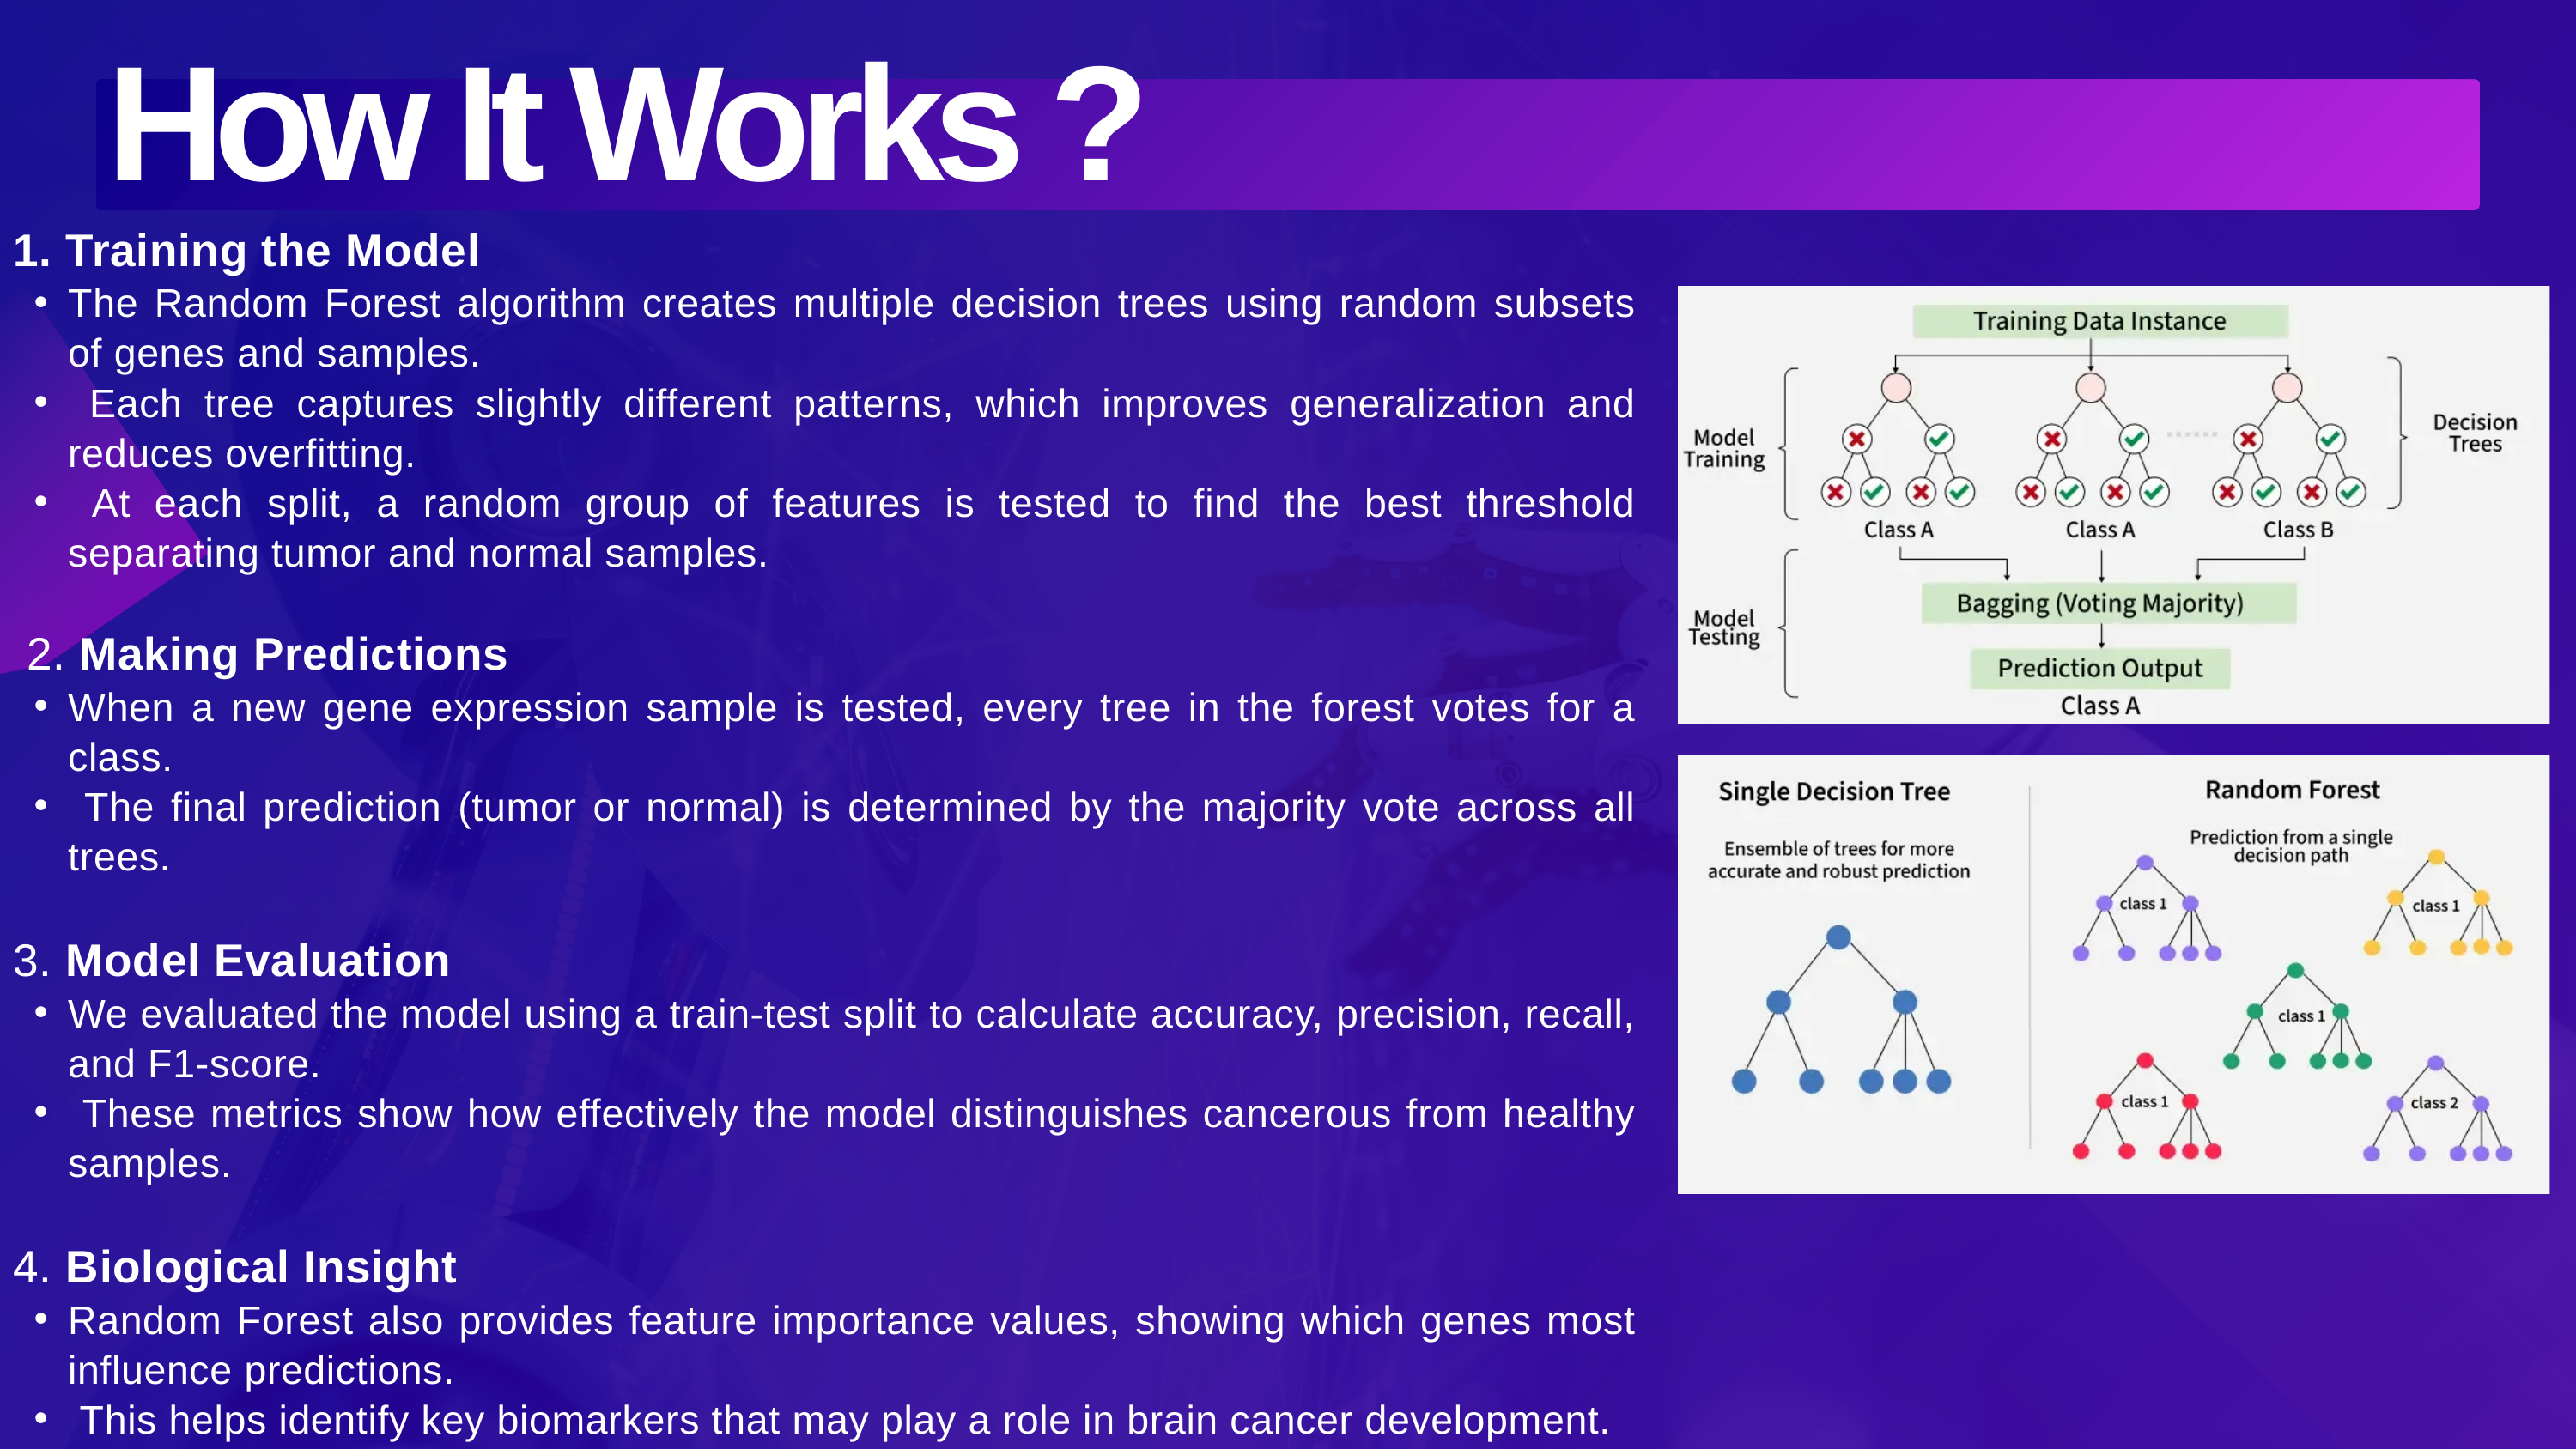

How It Works ?

 1. Training the Model
The Random Forest algorithm creates multiple decision trees using random subsets of genes and samples.
 Each tree captures slightly different patterns, which improves generalization and reduces overfitting.
 At each split, a random group of features is tested to find the best threshold separating tumor and normal samples.

  2. Making Predictions
When a new gene expression sample is tested, every tree in the forest votes for a class.
 The final prediction (tumor or normal) is determined by the majority vote across all trees.

 3. Model Evaluation
We evaluated the model using a train-test split to calculate accuracy, precision, recall, and F1-score.
 These metrics show how effectively the model distinguishes cancerous from healthy samples.

 4. Biological Insight
Random Forest also provides feature importance values, showing which genes most influence predictions.
 This helps identify key biomarkers that may play a role in brain cancer development.